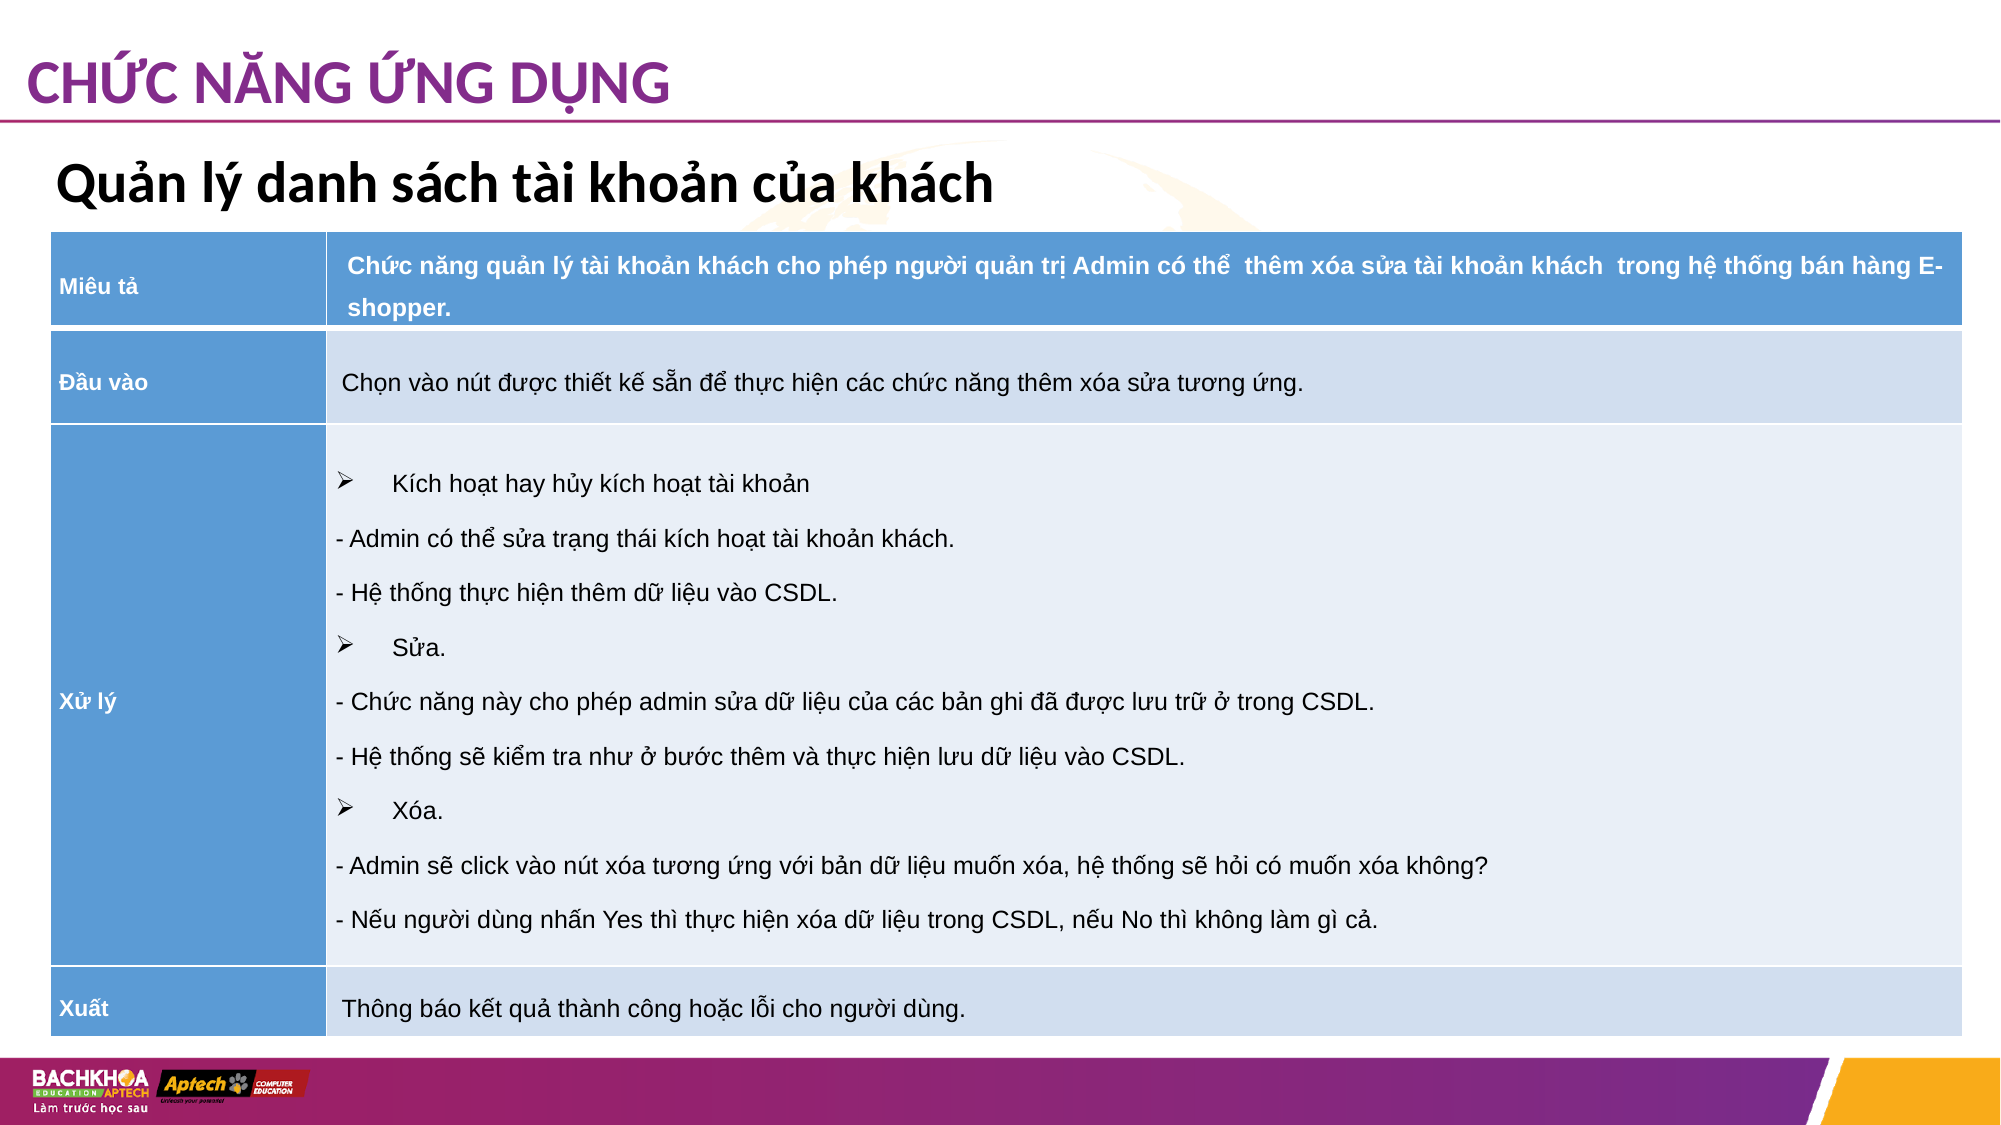

# CHỨC NĂNG ỨNG DỤNG
Quản lý danh sách tài khoản của khách

| Miêu tả | Chức năng quản lý tài khoản khách cho phép người quản trị Admin có thể thêm xóa sửa tài khoản khách trong hệ thống bán hàng E-shopper. |
| --- | --- |
| Đầu vào | Chọn vào nút được thiết kế sẵn để thực hiện các chức năng thêm xóa sửa tương ứng. |
| Xử lý | Kích hoạt hay hủy kích hoạt tài khoản - Admin có thể sửa trạng thái kích hoạt tài khoản khách. - Hệ thống thực hiện thêm dữ liệu vào CSDL. Sửa. - Chức năng này cho phép admin sửa dữ liệu của các bản ghi đã được lưu trữ ở trong CSDL. - Hệ thống sẽ kiểm tra như ở bước thêm và thực hiện lưu dữ liệu vào CSDL. Xóa. - Admin sẽ click vào nút xóa tương ứng với bản dữ liệu muốn xóa, hệ thống sẽ hỏi có muốn xóa không? - Nếu người dùng nhấn Yes thì thực hiện xóa dữ liệu trong CSDL, nếu No thì không làm gì cả. |
| Xuất | Thông báo kết quả thành công hoặc lỗi cho người dùng. |